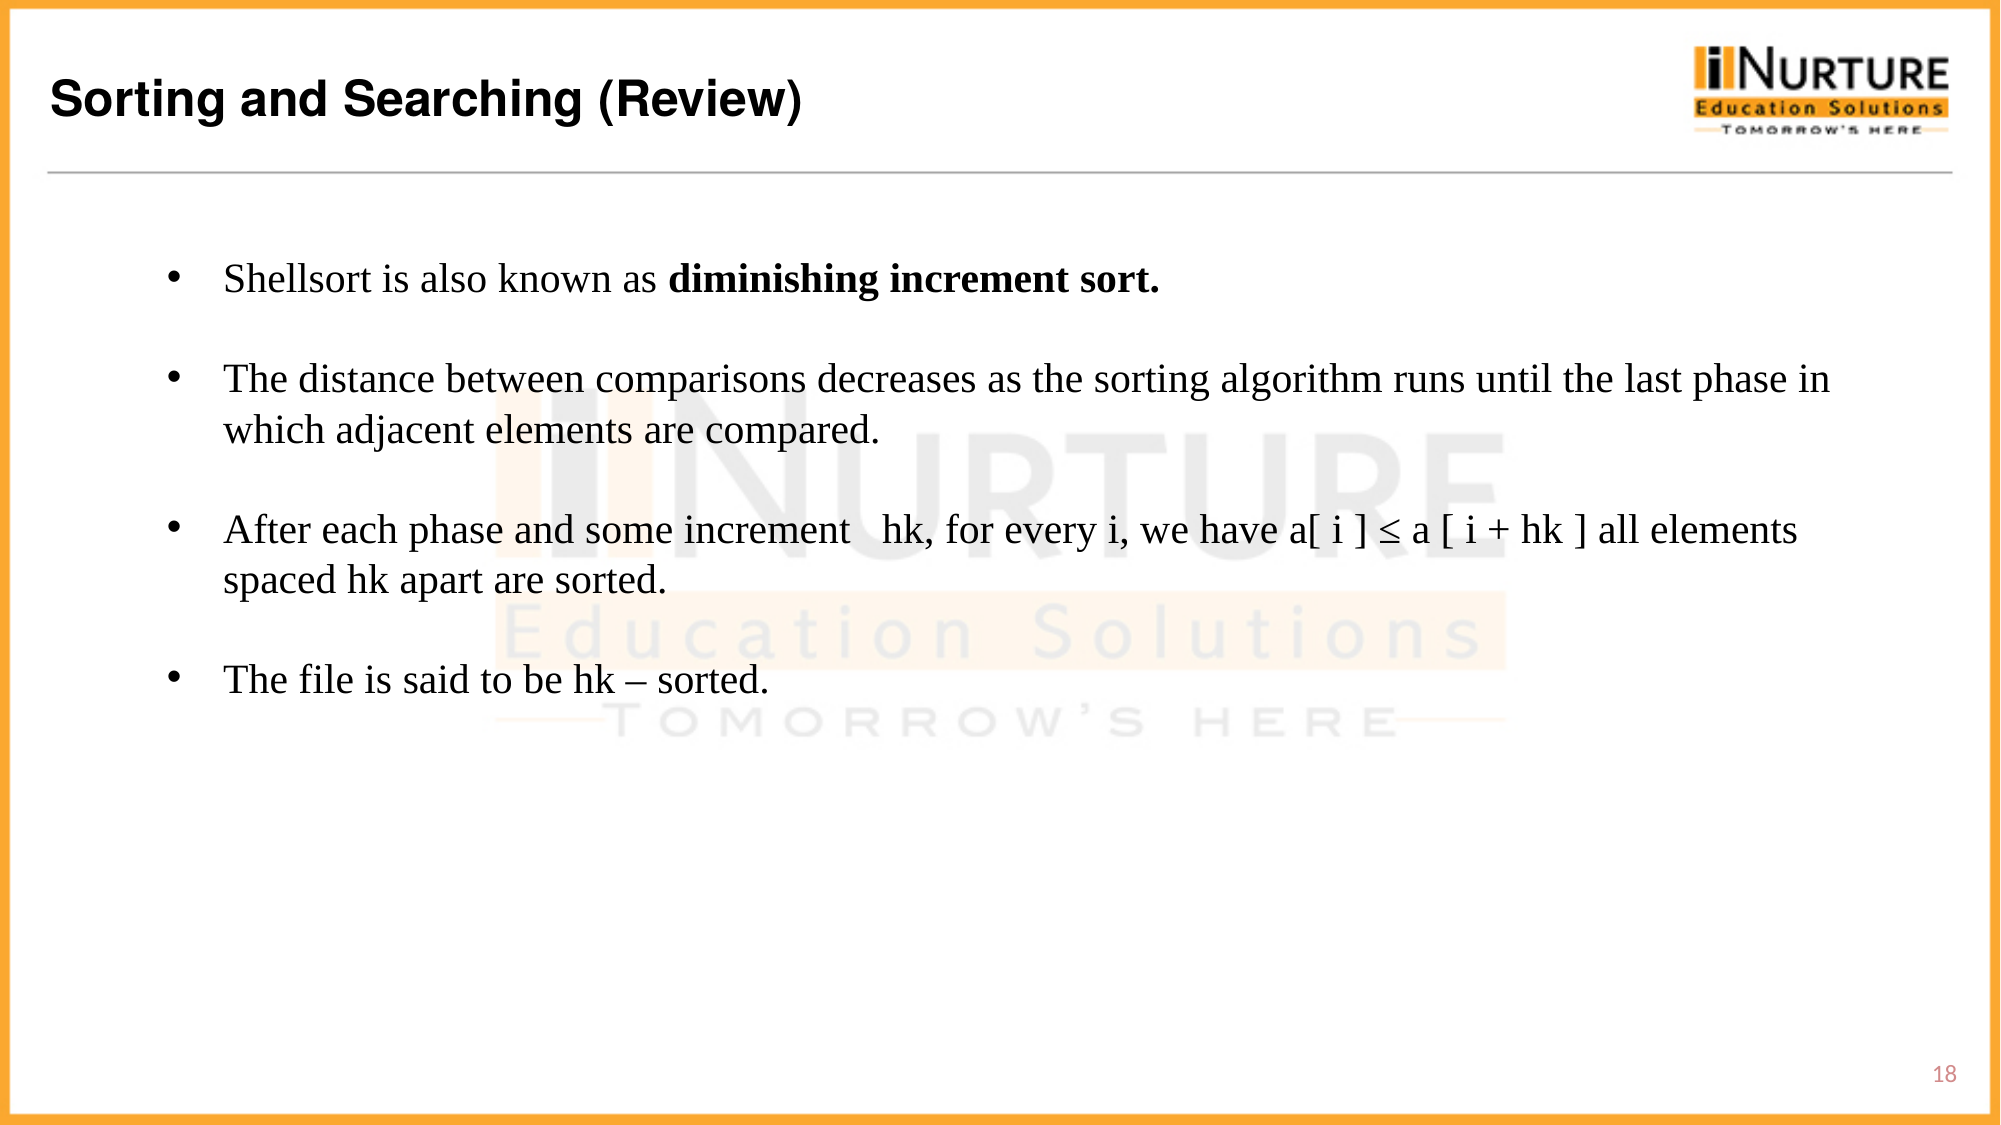

Sorting and Searching (Review)

Shellsort is also known as diminishing increment sort.

The distance between comparisons decreases as the sorting algorithm runs until the last phase in which adjacent elements are compared.

After each phase and some increment   hk, for every i, we have a[ i ] ≤ a [ i + hk ] all elements spaced hk apart are sorted.

The file is said to be hk – sorted.
18